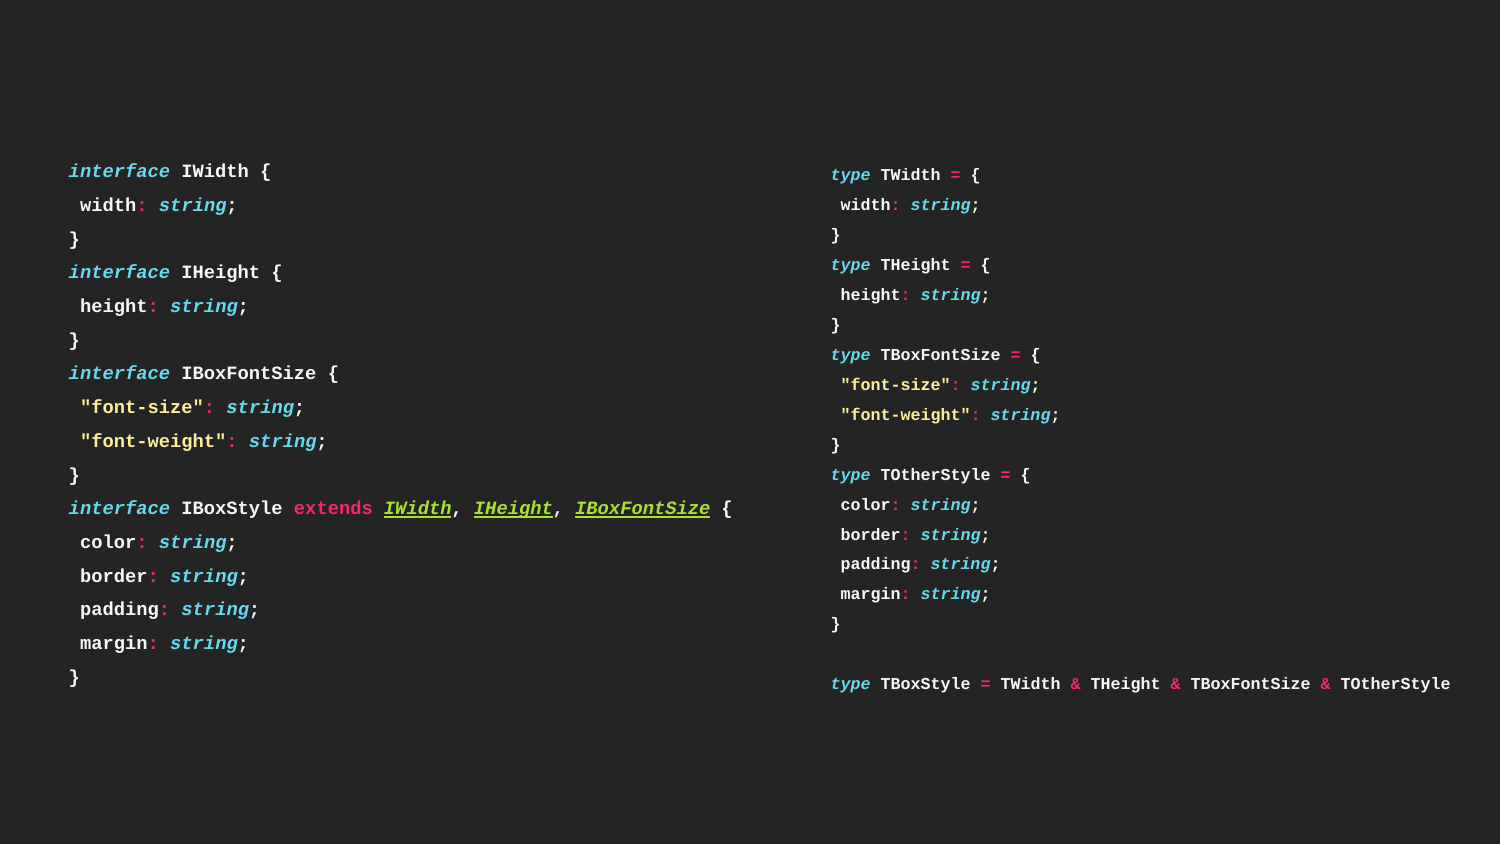

interface IWidth {
 width: string;
}
interface IHeight {
 height: string;
}
interface IBoxFontSize {
 "font-size": string;
 "font-weight": string;
}
interface IBoxStyle extends IWidth, IHeight, IBoxFontSize {
 color: string;
 border: string;
 padding: string;
 margin: string;
}
type TWidth = {
 width: string;
}
type THeight = {
 height: string;
}
type TBoxFontSize = {
 "font-size": string;
 "font-weight": string;
}
type TOtherStyle = {
 color: string;
 border: string;
 padding: string;
 margin: string;
}

type TBoxStyle = TWidth & THeight & TBoxFontSize & TOtherStyle